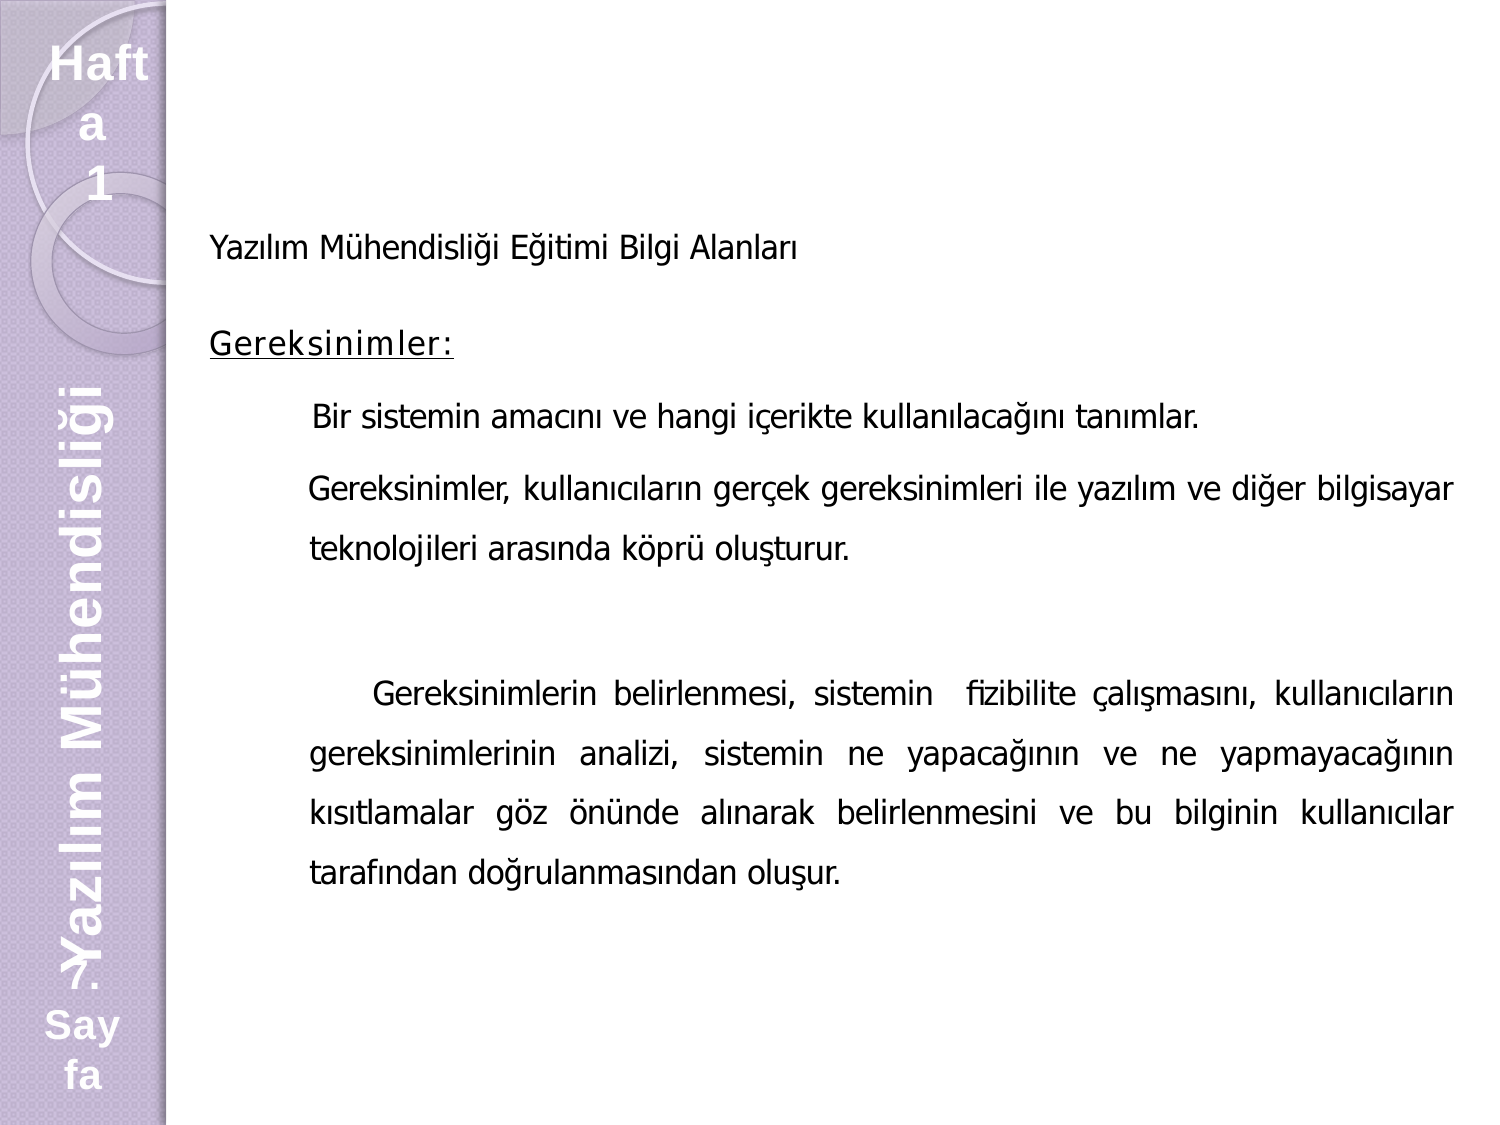

Hafta
1
Yazılım Mühendisliği Eğitimi Bilgi Alanları

Gereksinimler:
          Bir sistemin amacını ve hangi içerikte kullanılacağını tanımlar.
         Gereksinimler, kullanıcıların gerçek gereksinimleri ile yazılım ve diğer bilgisayar teknolojileri arasında köprü oluşturur.

          Gereksinimlerin belirlenmesi, sistemin  fizibilite çalışmasını, kullanıcıların gereksinimlerinin analizi, sistemin ne yapacağının ve ne yapmayacağının kısıtlamalar göz önünde alınarak belirlenmesini ve bu bilginin kullanıcılar tarafından doğrulanmasından oluşur.
Yazılım Mühendisliği
7.
Sayfa